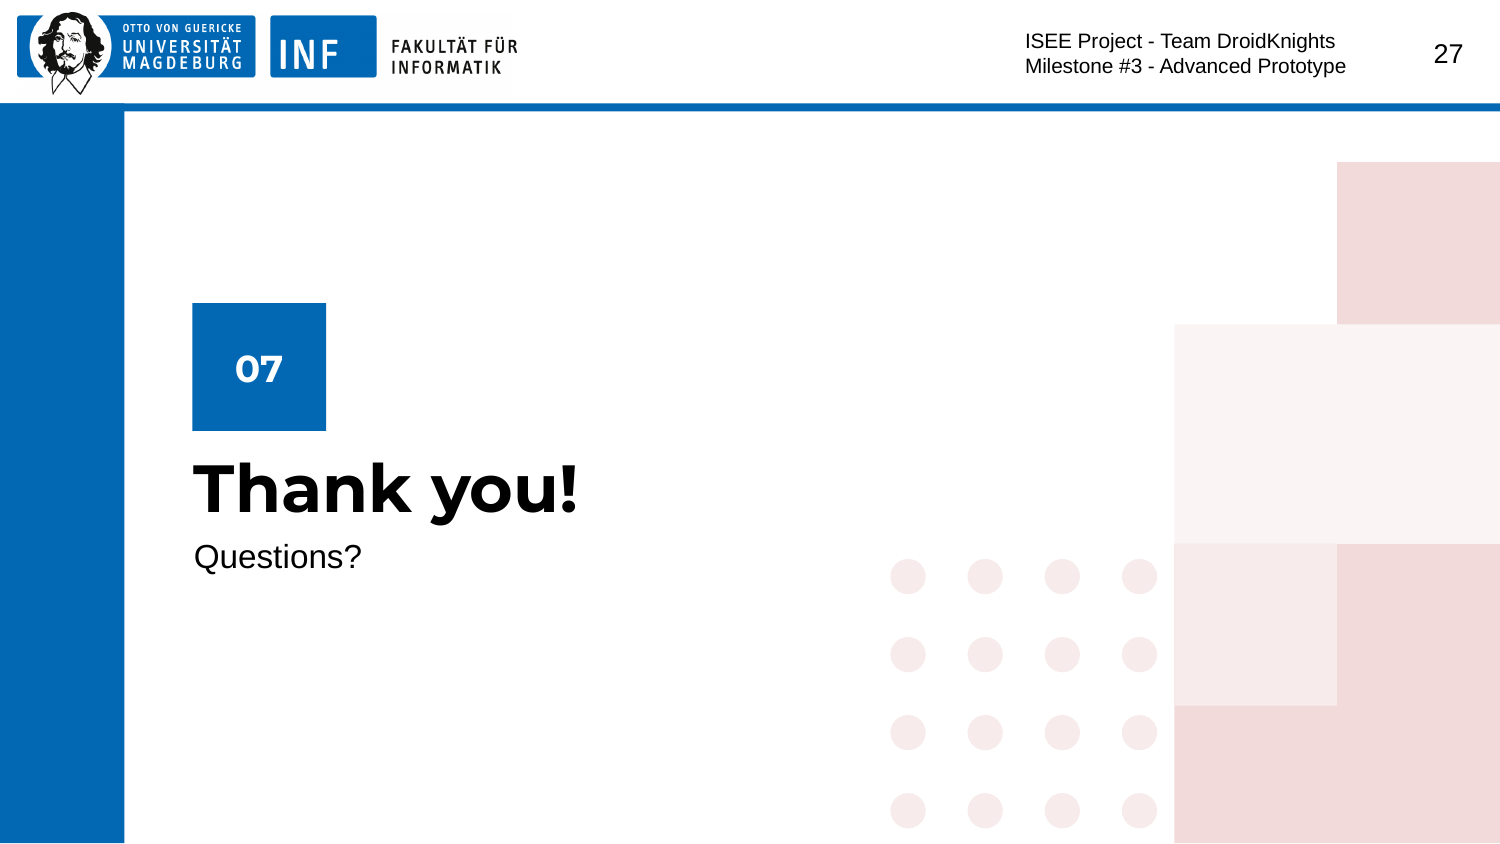

ISEE Project - Team DroidKnights
Milestone #3 - Advanced Prototype
27
07
# Thank you!

Questions?